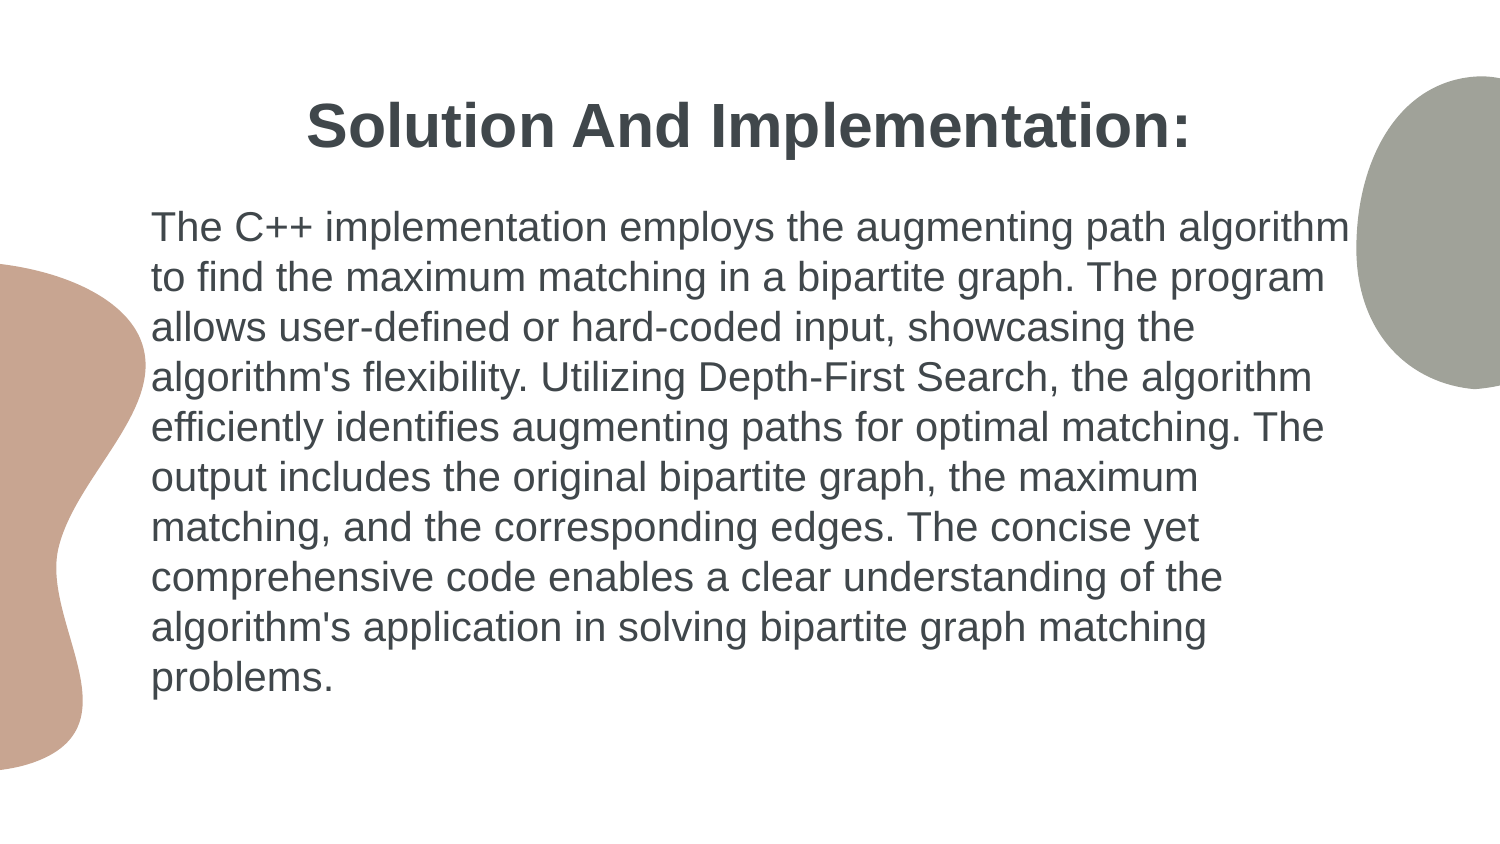

# Solution And Implementation:
The C++ implementation employs the augmenting path algorithm to find the maximum matching in a bipartite graph. The program allows user-defined or hard-coded input, showcasing the algorithm's flexibility. Utilizing Depth-First Search, the algorithm efficiently identifies augmenting paths for optimal matching. The output includes the original bipartite graph, the maximum matching, and the corresponding edges. The concise yet comprehensive code enables a clear understanding of the algorithm's application in solving bipartite graph matching problems.